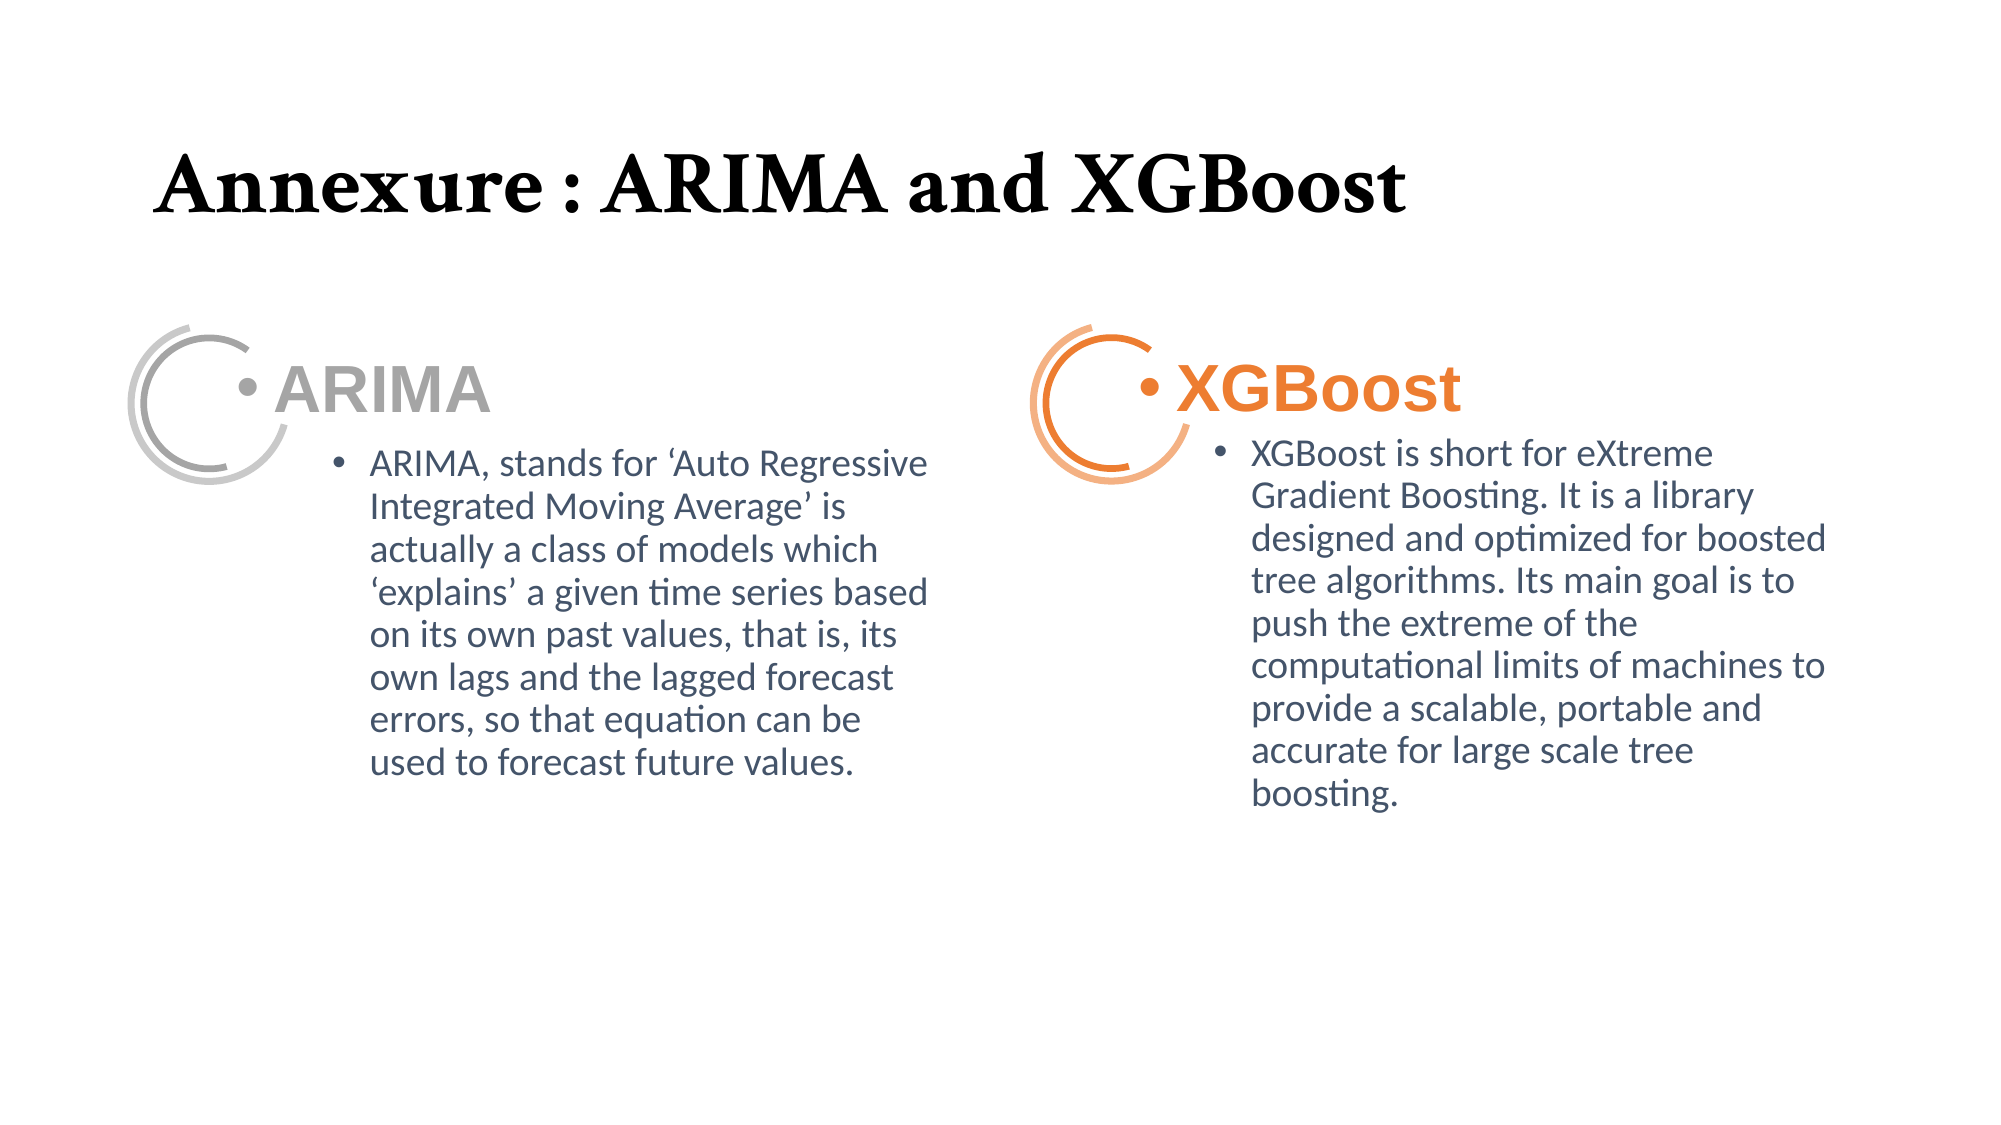

Annexure : ARIMA and XGBoost

XGBoost
ARIMA
XGBoost is short for eXtreme Gradient Boosting. It is a library designed and optimized for boosted tree algorithms. Its main goal is to push the extreme of the computational limits of machines to provide a scalable, portable and accurate for large scale tree boosting.
ARIMA, stands for ‘Auto Regressive Integrated Moving Average’ is actually a class of models which ‘explains’ a given time series based on its own past values, that is, its own lags and the lagged forecast errors, so that equation can be used to forecast future values.
34